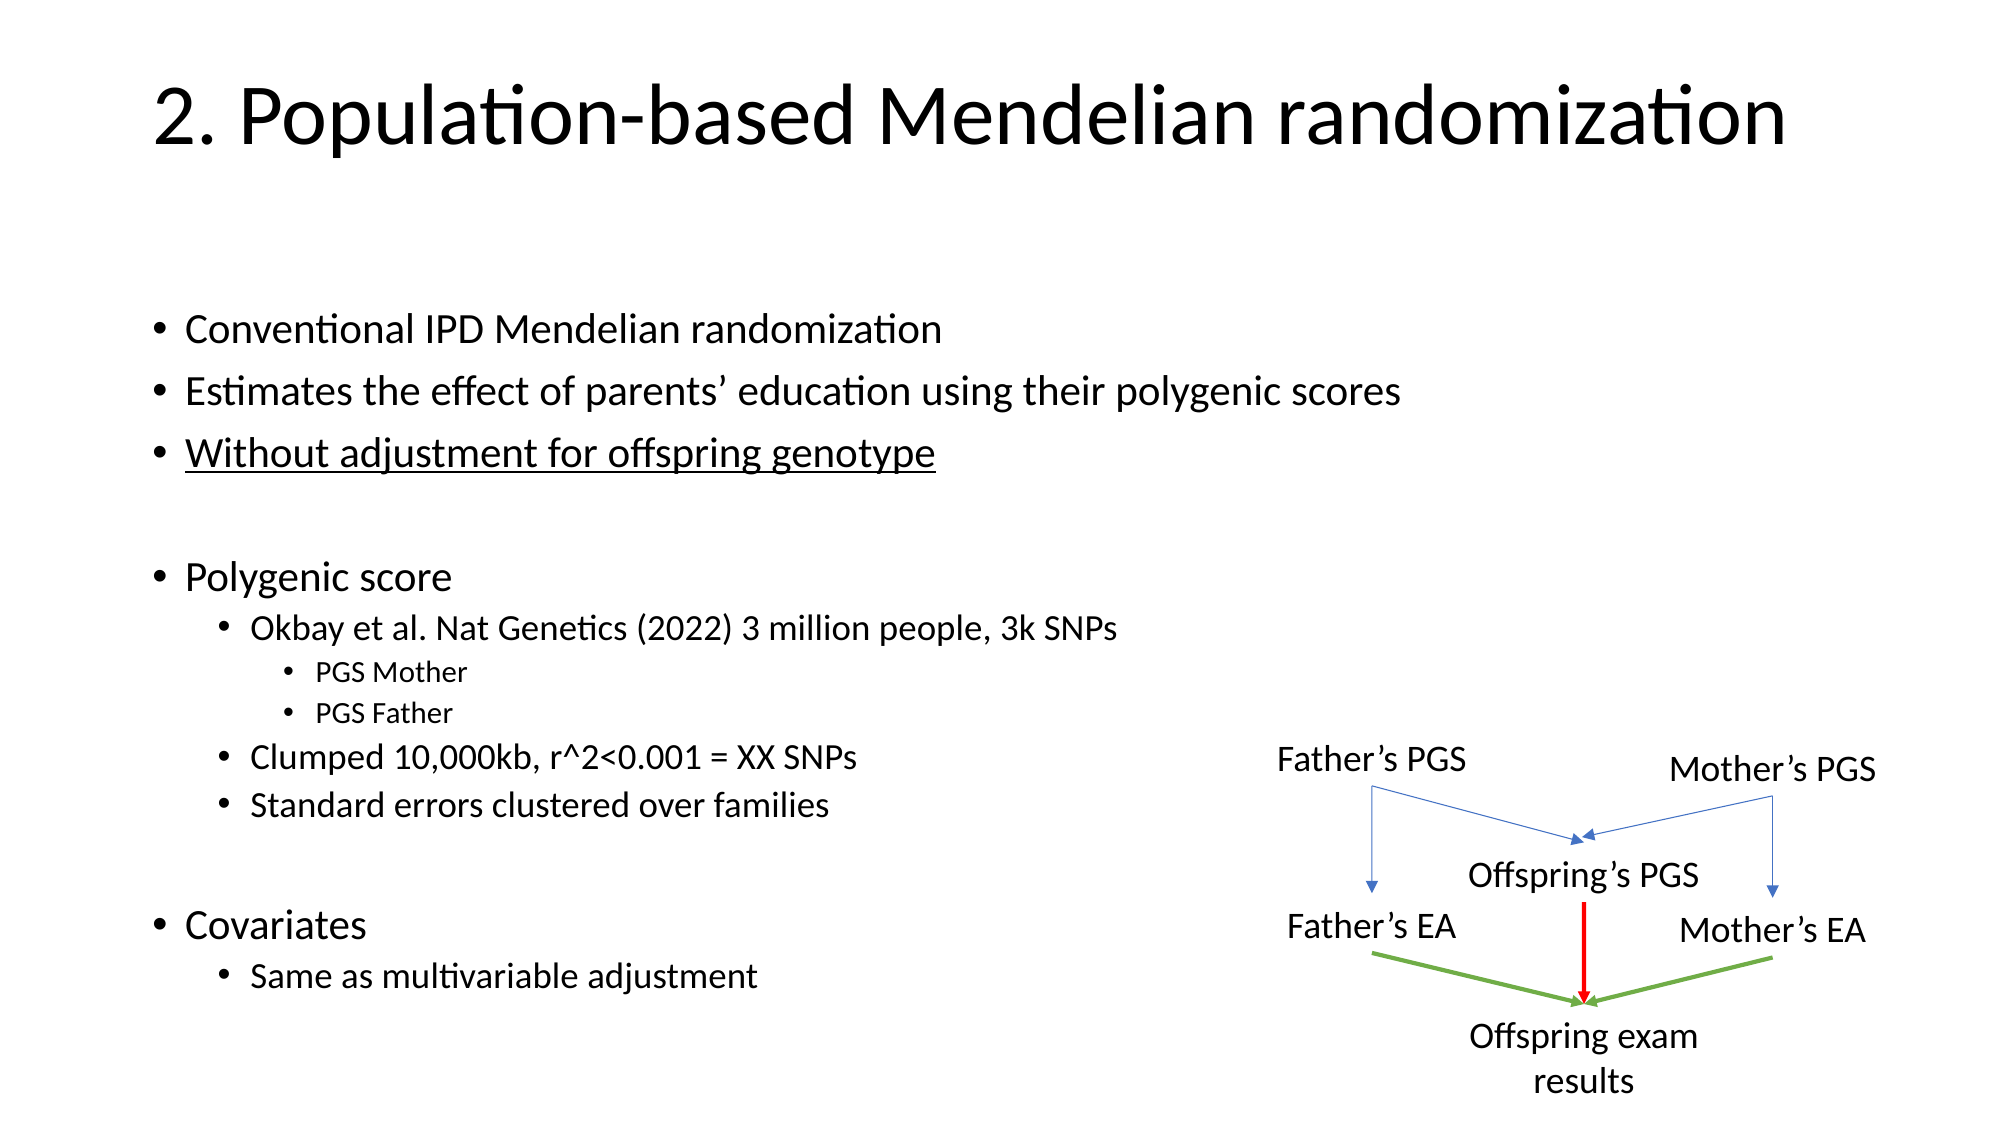

# 2. Population-based Mendelian randomization
Conventional IPD Mendelian randomization
Estimates the effect of parents’ education using their polygenic scores
Without adjustment for offspring genotype

Polygenic score
Okbay et al. Nat Genetics (2022) 3 million people, 3k SNPs
PGS Mother
PGS Father
Clumped 10,000kb, r^2<0.001 = XX SNPs
Standard errors clustered over families

Covariates
Same as multivariable adjustment

Father’s PGS
Mother’s PGS
Offspring’s PGS
Father’s EA
Mother’s EA
Offspring exam results